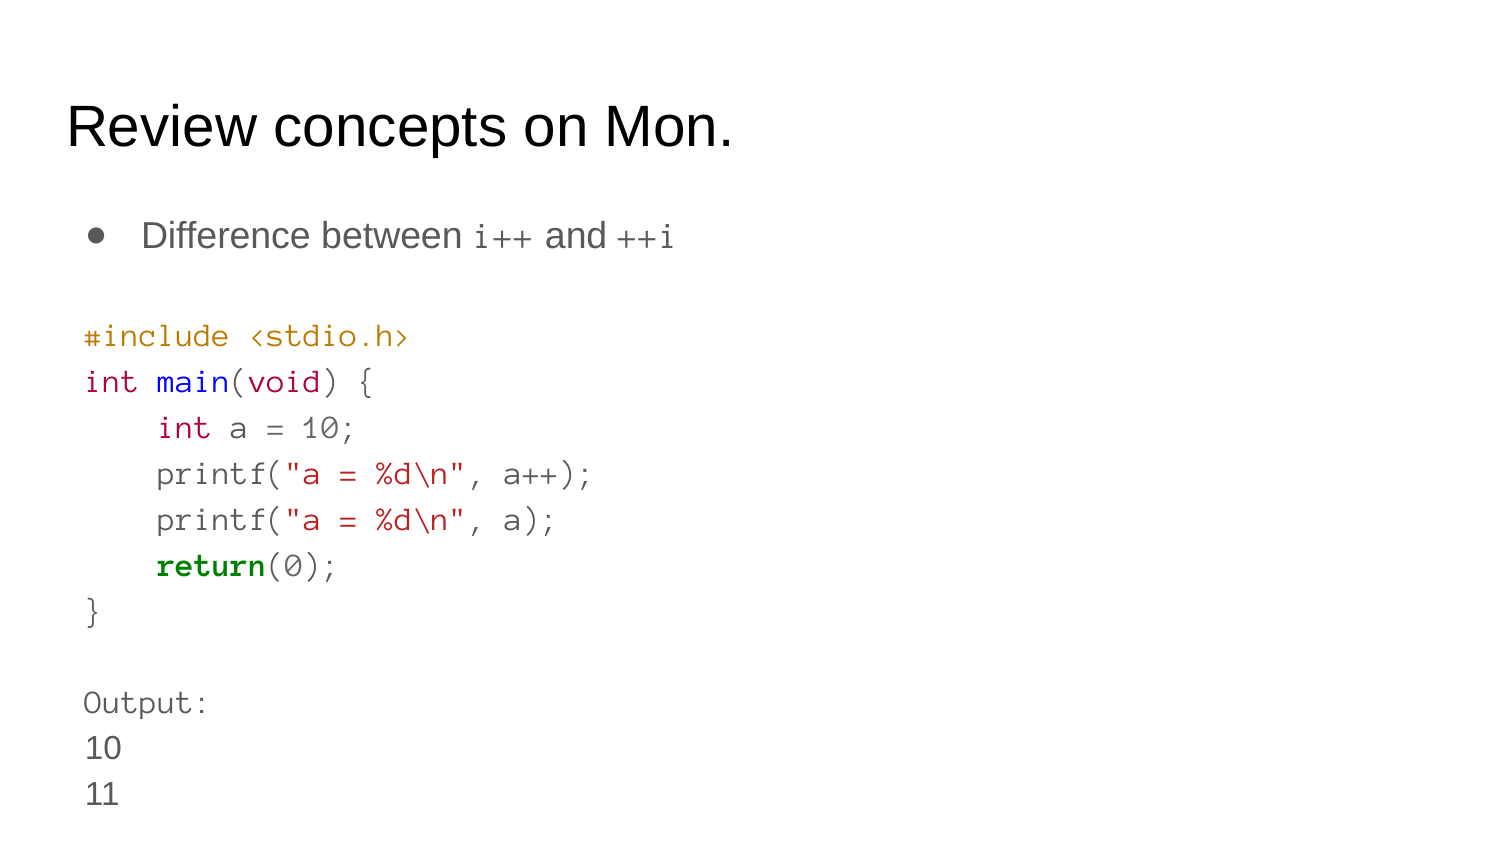

# Review concepts on Mon.
Difference between i++ and ++i

#include <stdio.h>
int main(void) {
    int a = 10;
    printf("a = %d\n", a++);
    printf("a = %d\n", a);
    return(0);
}

Output:
10
11